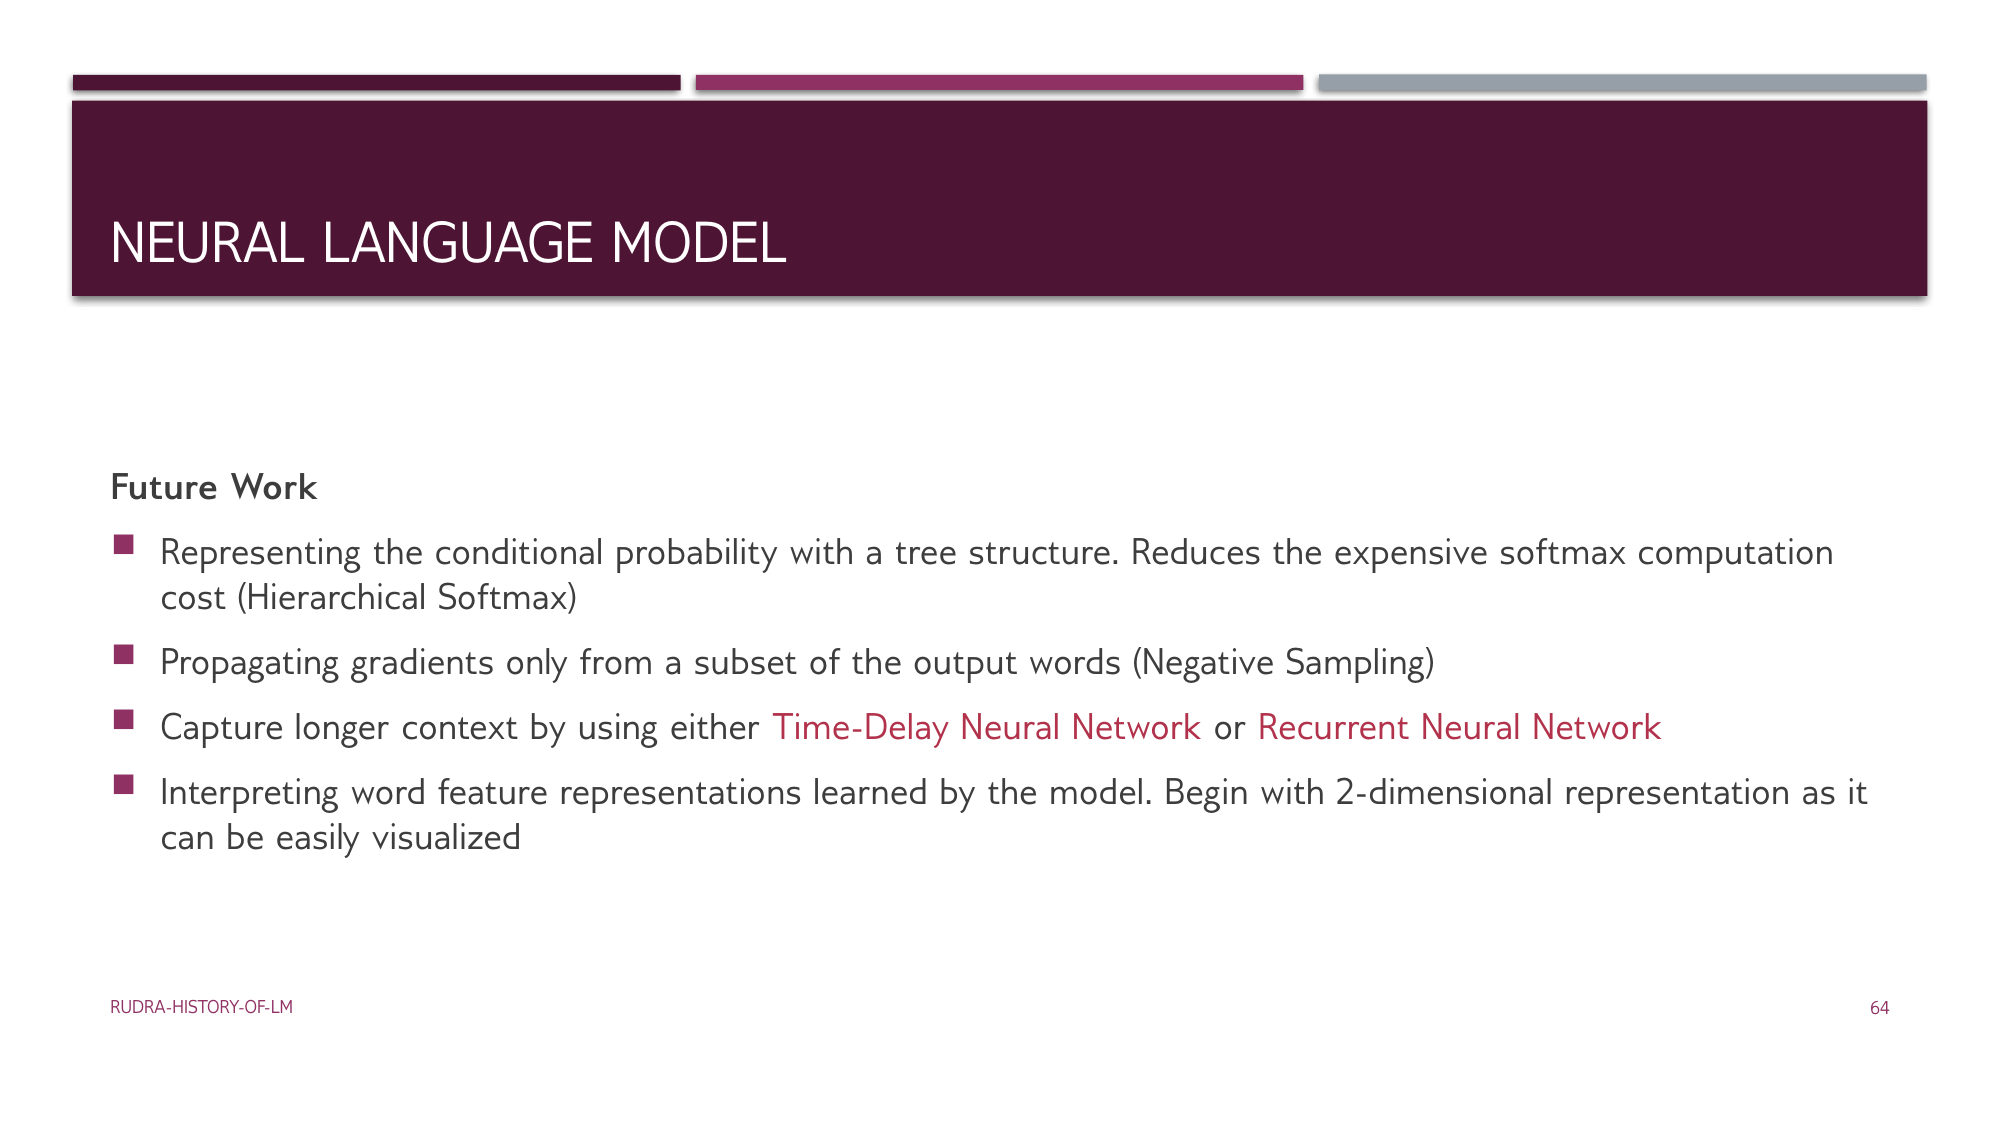

# Neural Language Model
Future Work
Representing the conditional probability with a tree structure. Reduces the expensive softmax computation cost (Hierarchical Softmax)
Propagating gradients only from a subset of the output words (Negative Sampling)
Capture longer context by using either Time-Delay Neural Network or Recurrent Neural Network
Interpreting word feature representations learned by the model. Begin with 2-dimensional representation as it can be easily visualized
Rudra-History-of-LM
64